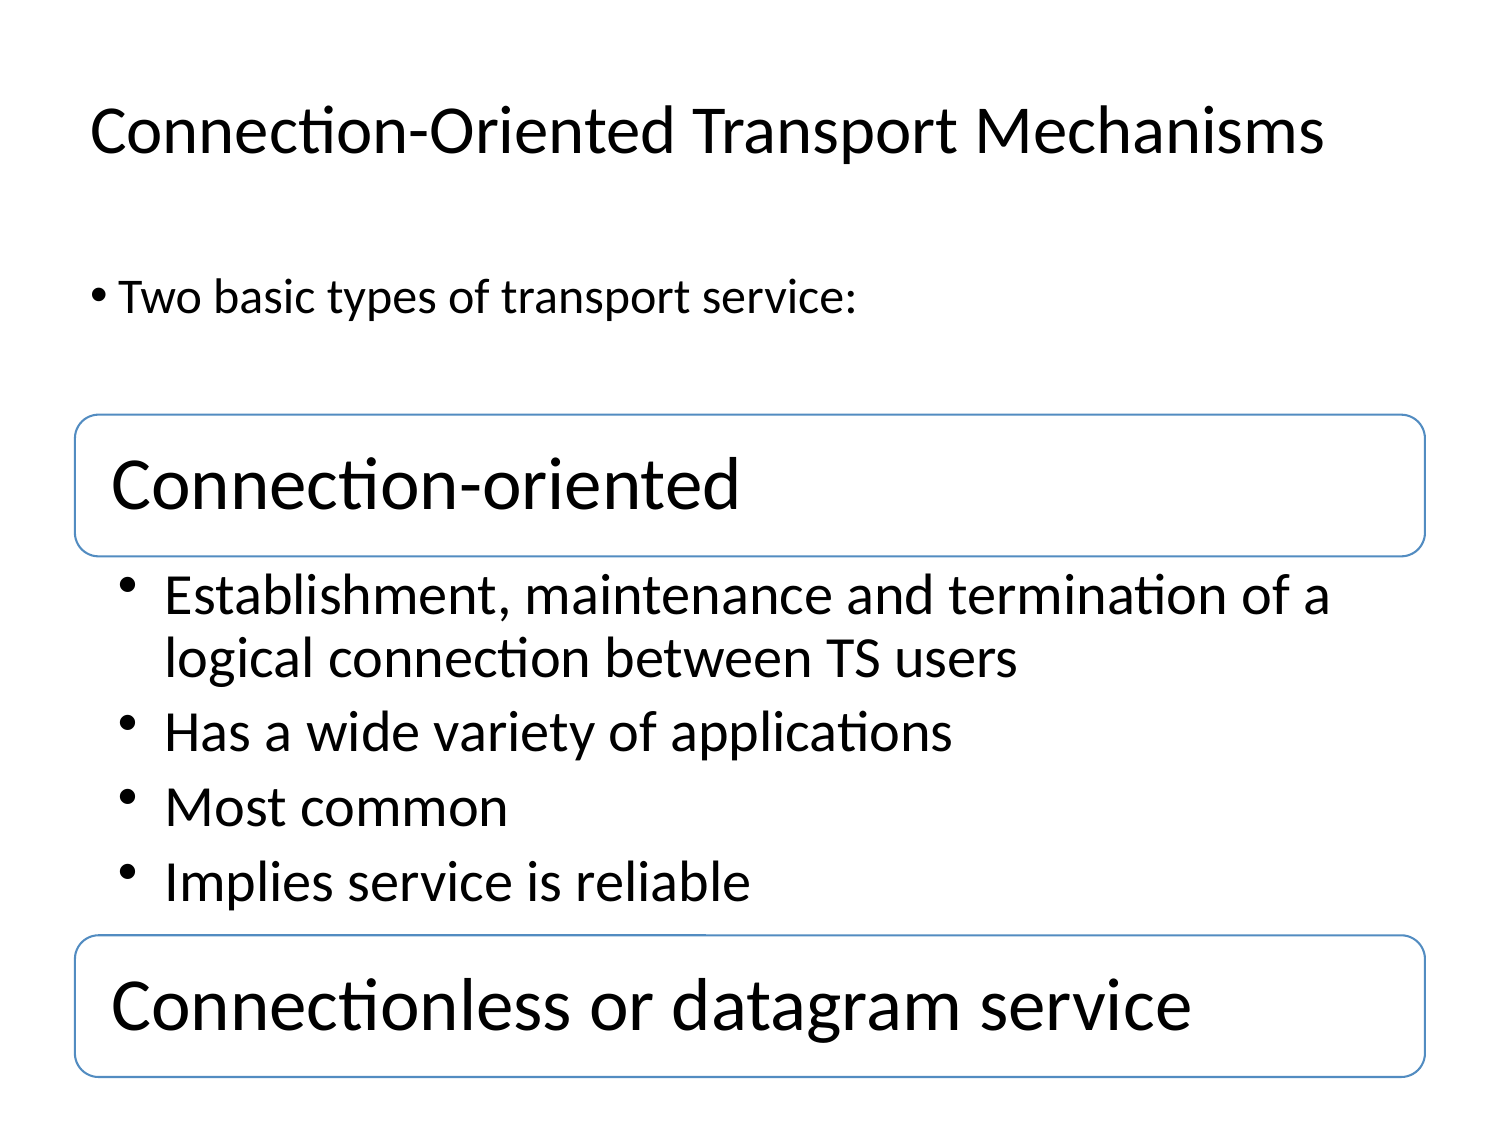

# Connection-Oriented Transport Mechanisms
Two basic types of transport service:

Connection-oriented
Establishment, maintenance and termination of a logical connection between TS users
Has a wide variety of applications
Most common
Implies service is reliable
Connectionless or datagram service